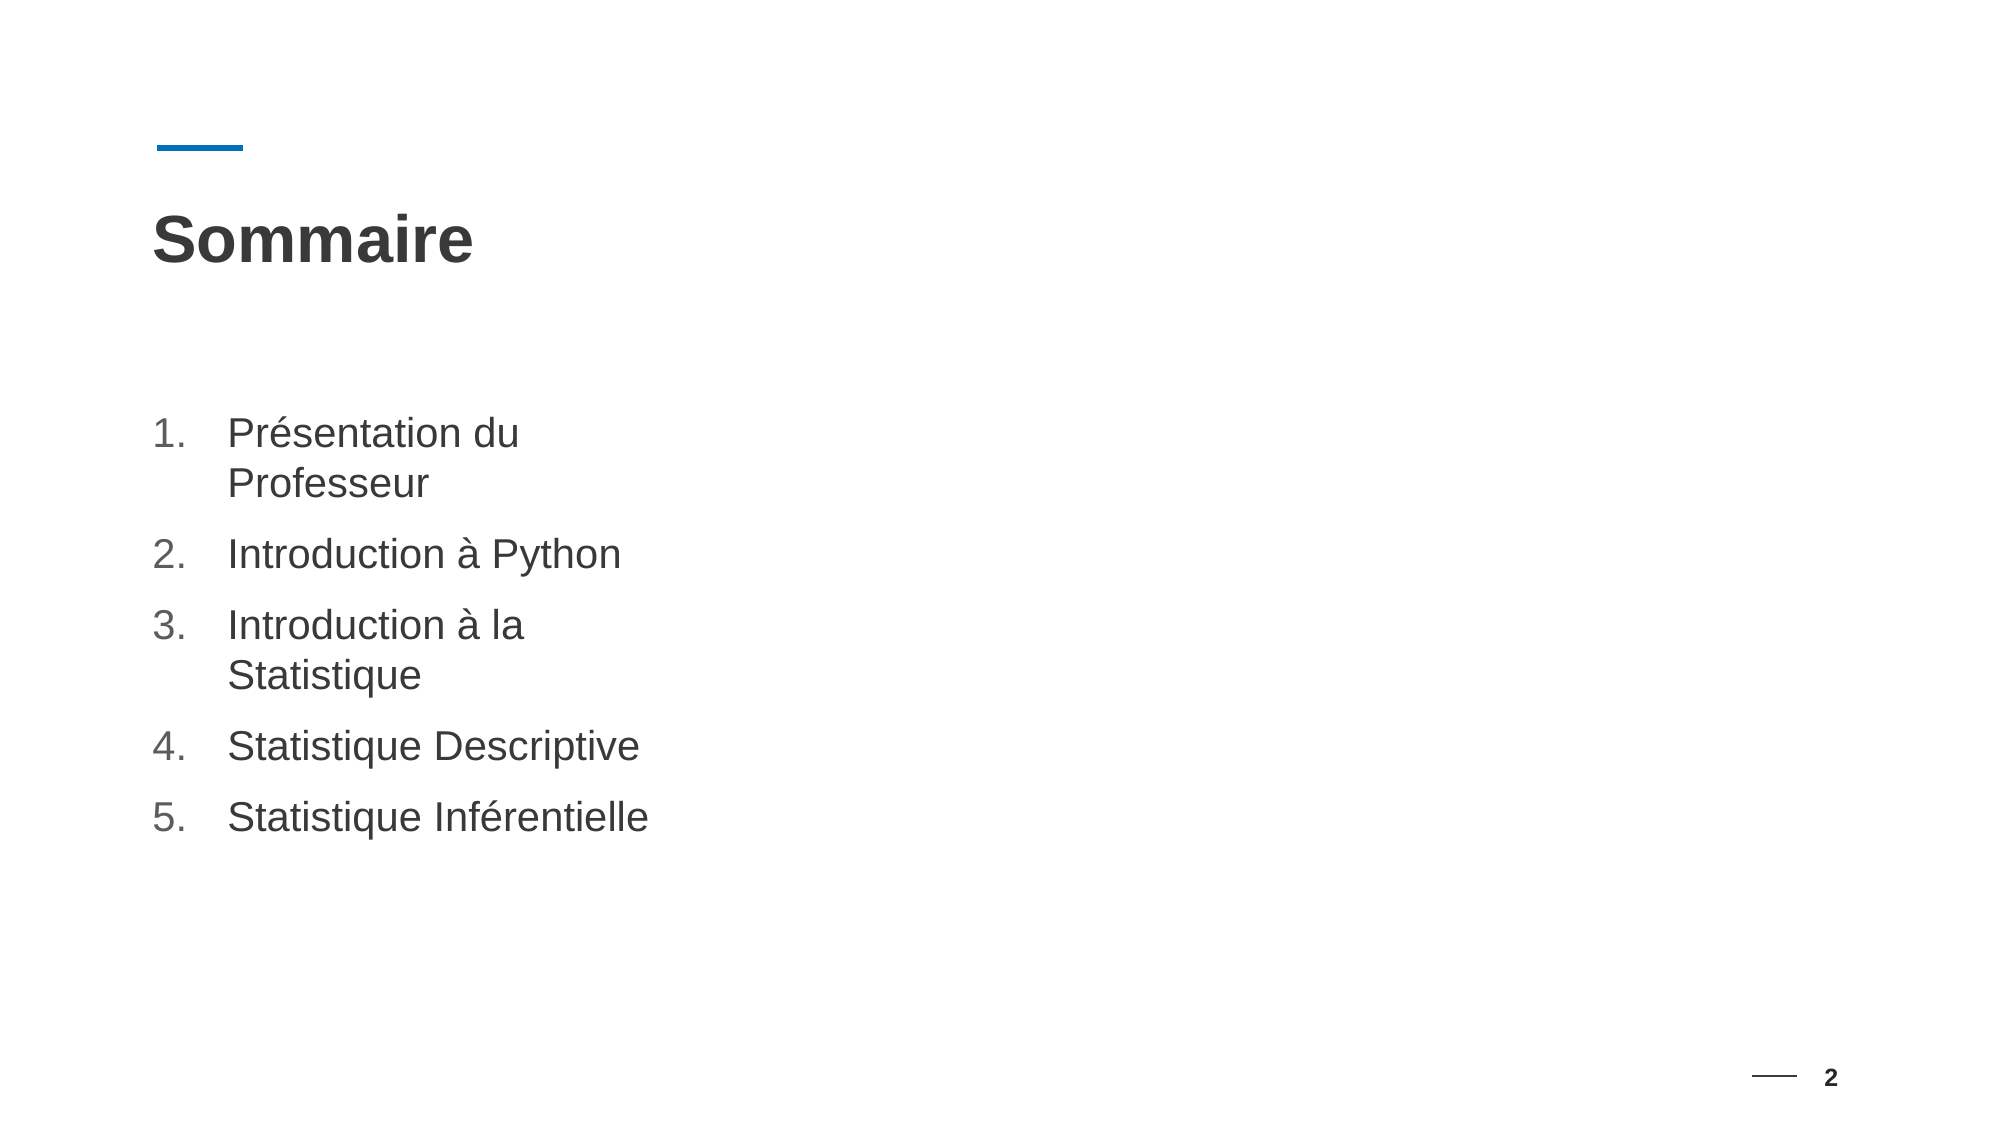

# Sommaire

Présentation du Professeur
Introduction à Python
Introduction à la Statistique
Statistique Descriptive
Statistique Inférentielle

2